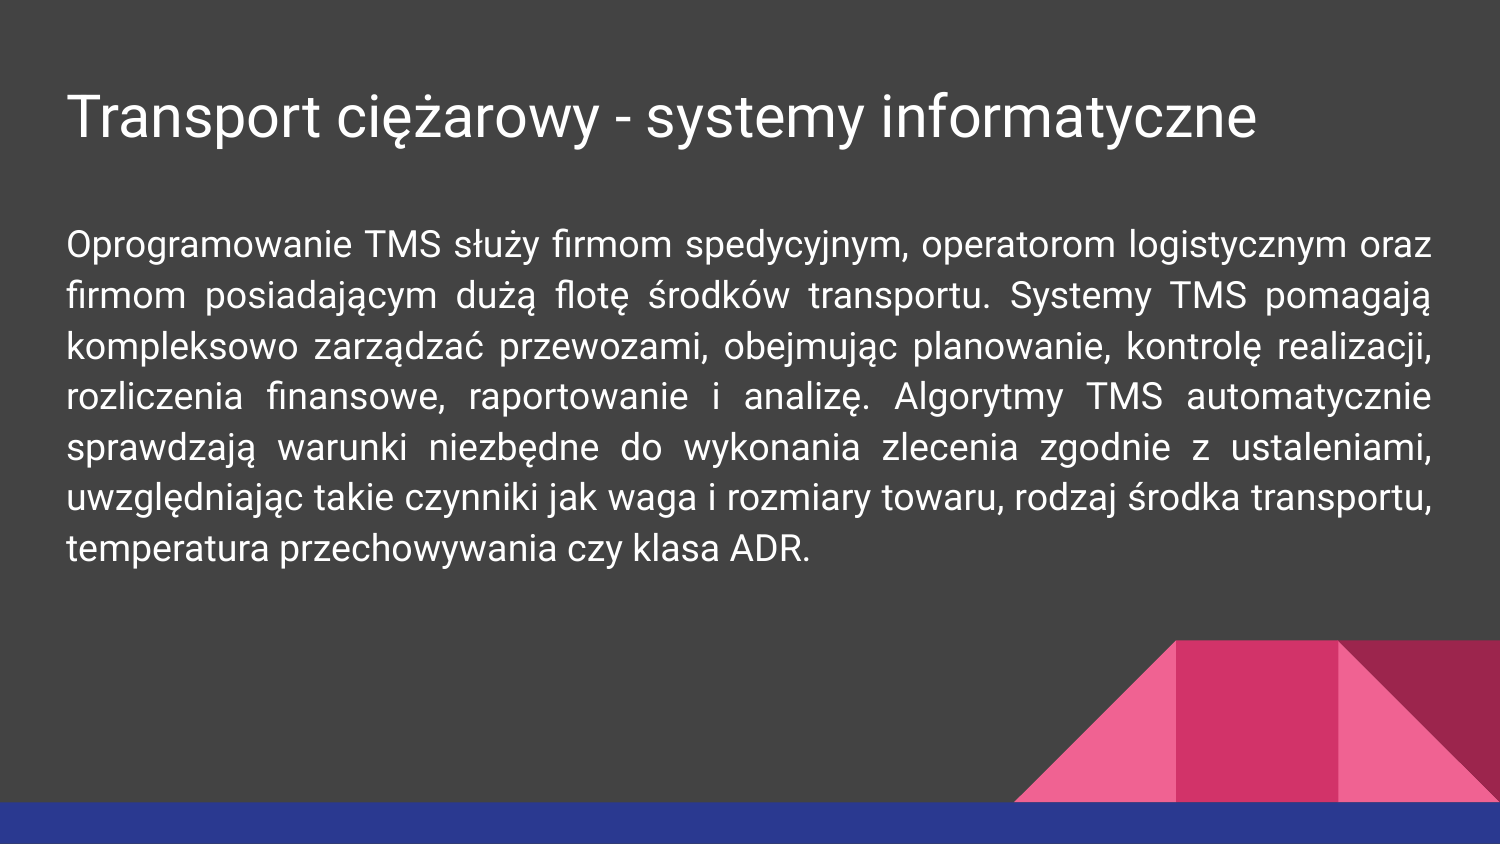

# Transport ciężarowy - systemy informatyczne
Oprogramowanie TMS służy firmom spedycyjnym, operatorom logistycznym oraz firmom posiadającym dużą flotę środków transportu. Systemy TMS pomagają kompleksowo zarządzać przewozami, obejmując planowanie, kontrolę realizacji, rozliczenia finansowe, raportowanie i analizę. Algorytmy TMS automatycznie sprawdzają warunki niezbędne do wykonania zlecenia zgodnie z ustaleniami, uwzględniając takie czynniki jak waga i rozmiary towaru, rodzaj środka transportu, temperatura przechowywania czy klasa ADR.